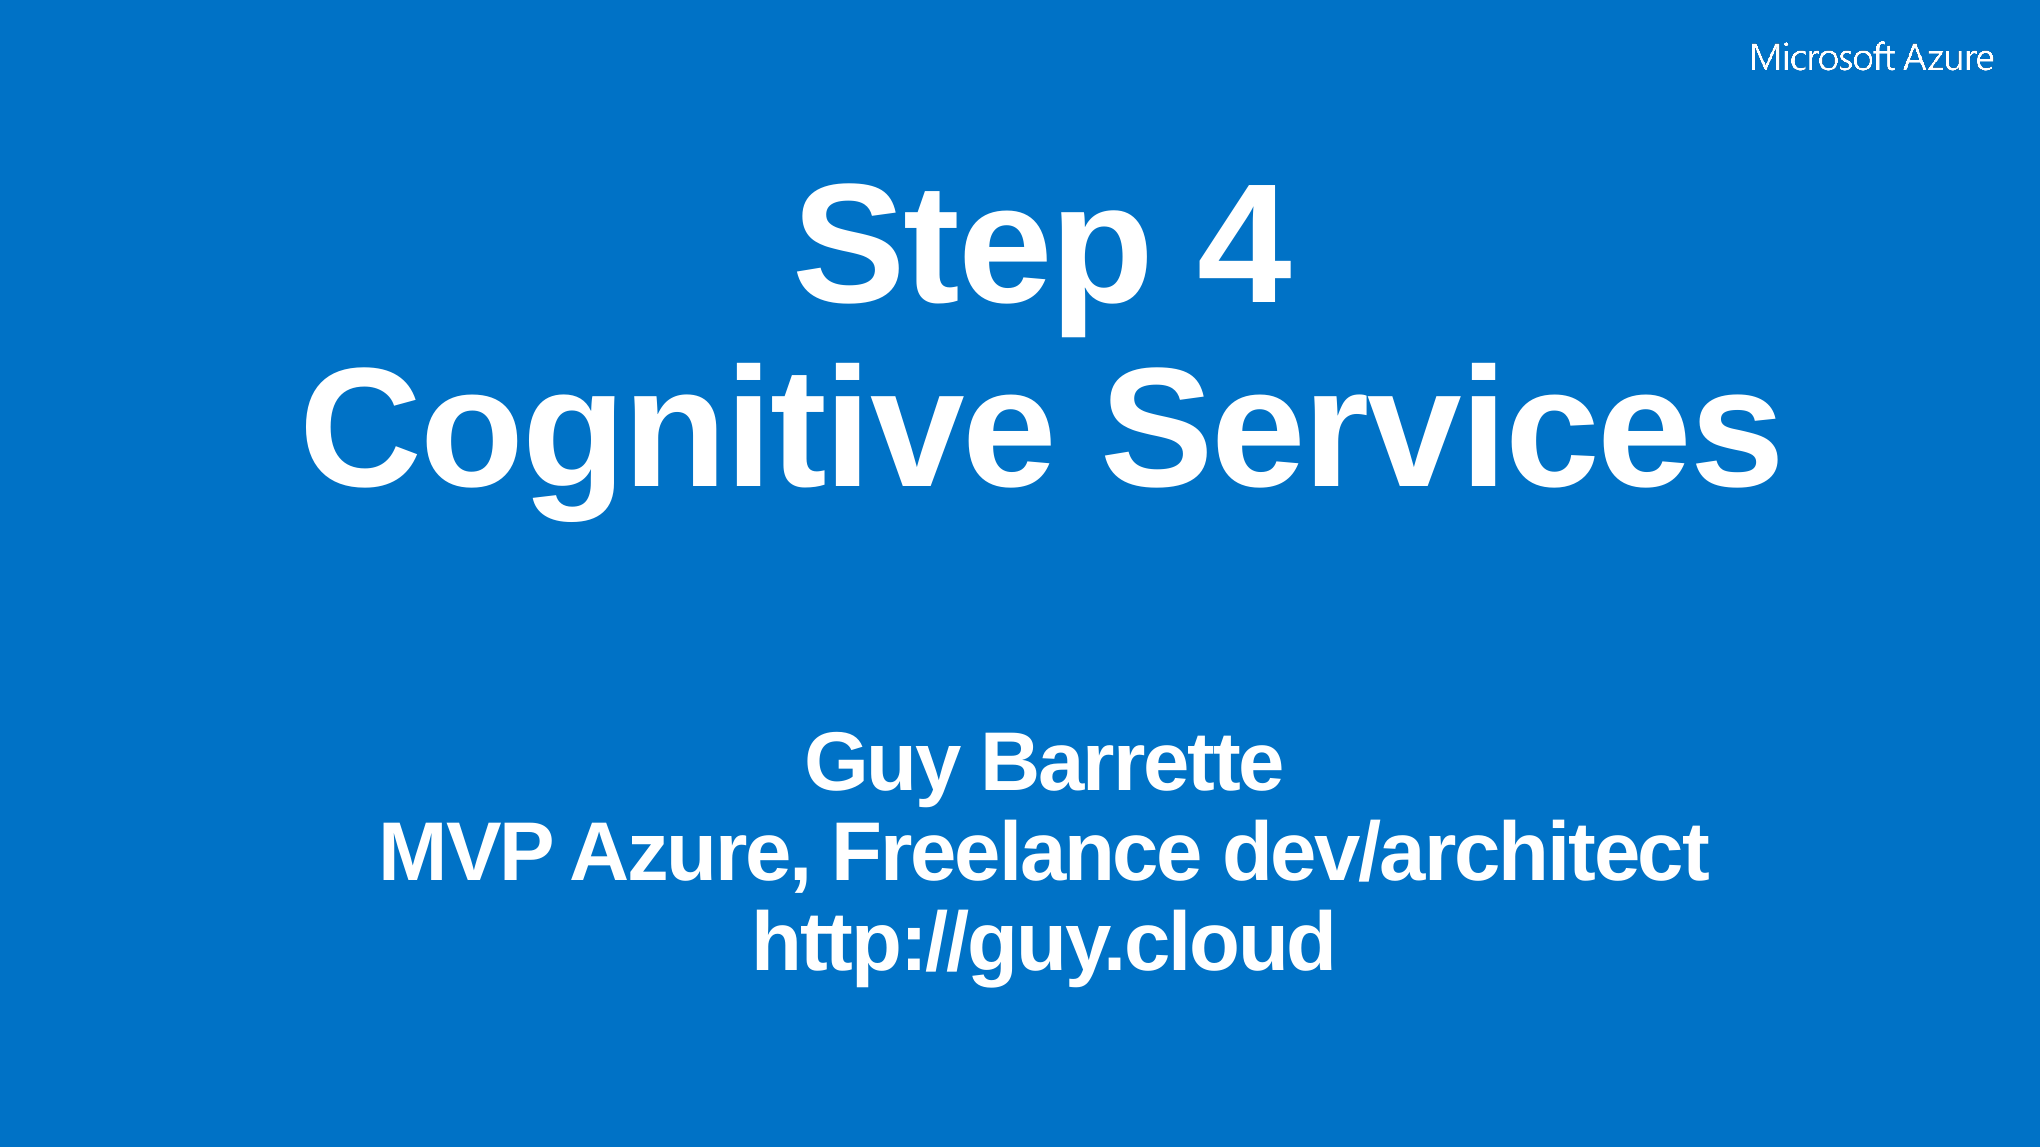

# Step 4 Cognitive Services
Guy Barrette
MVP Azure, Freelance dev/architect
http://guy.cloud